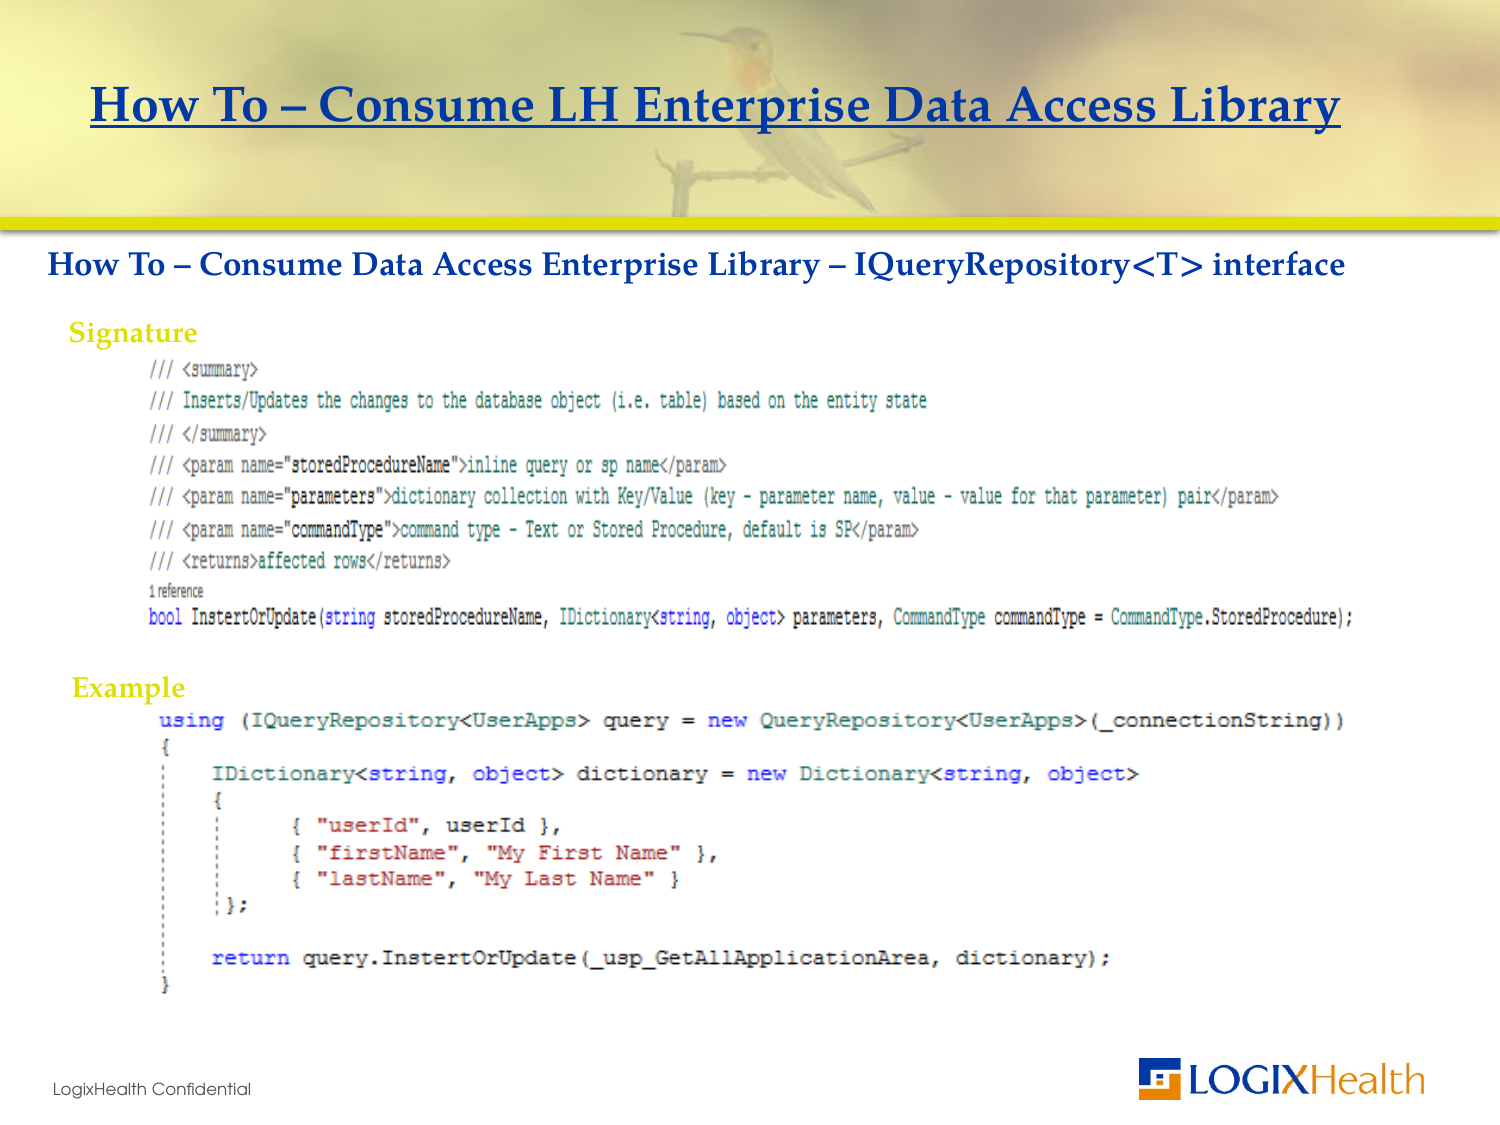

# How To – Consume LH Enterprise Data Access Library
How To – Consume Data Access Enterprise Library – IQueryRepository<T> interface
Signature
Example